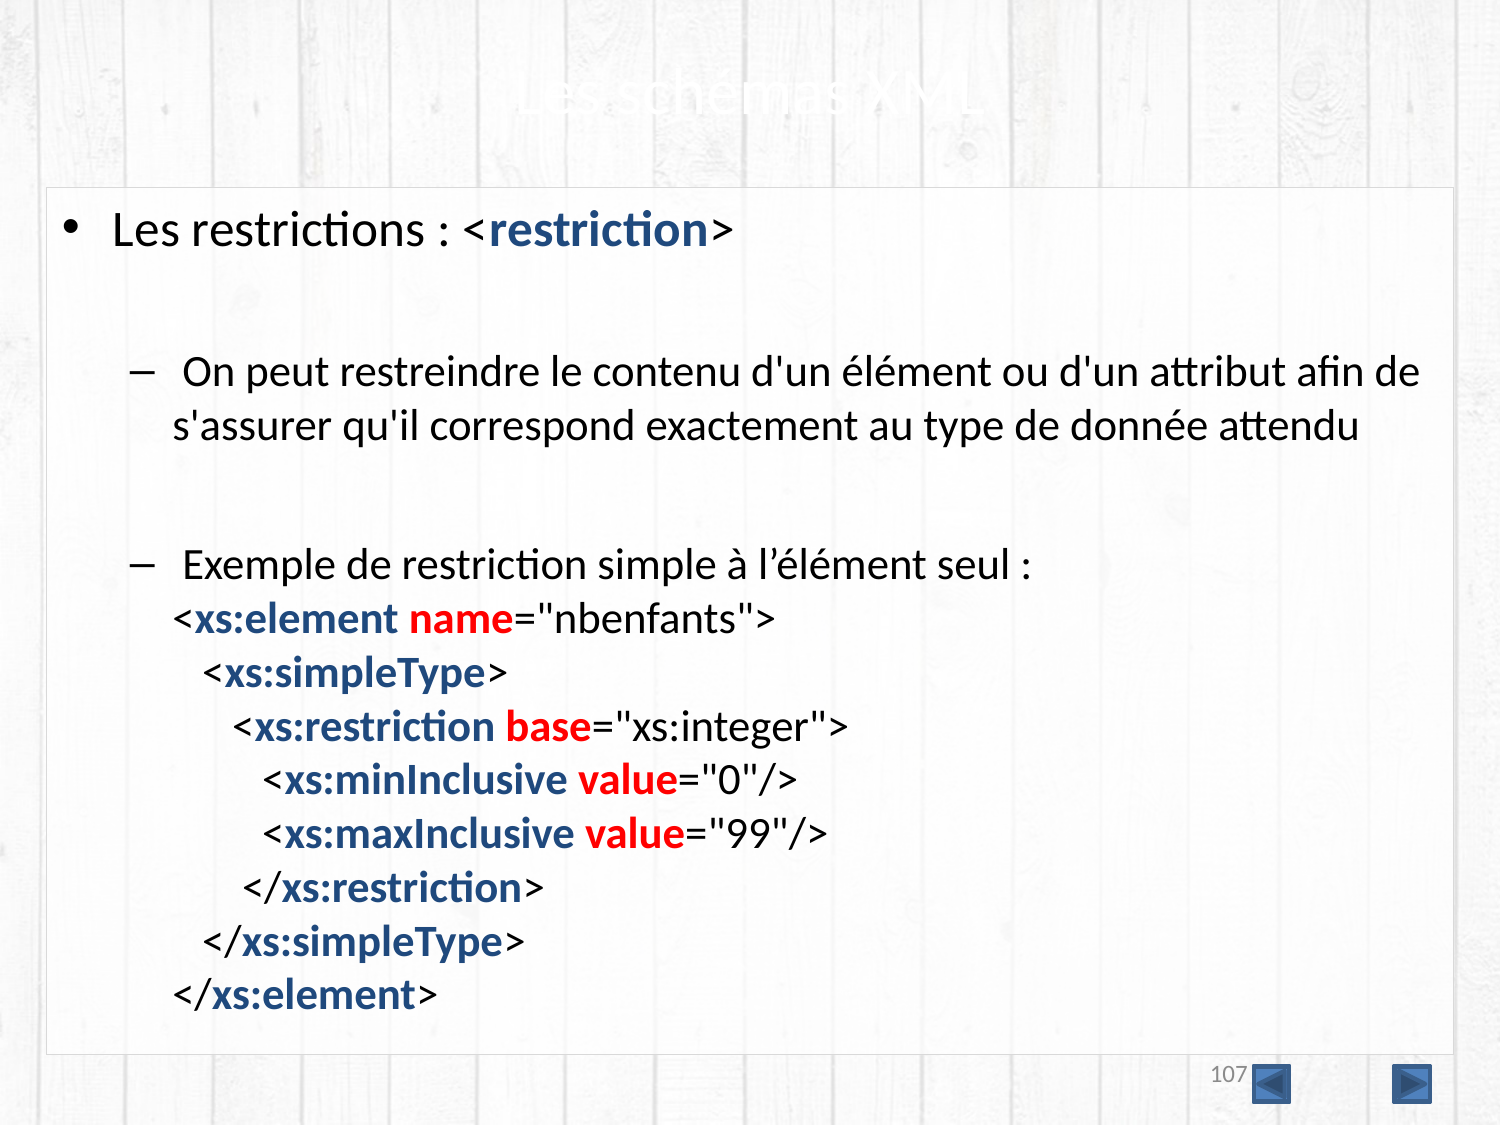

# Les schémas XML
Les restrictions : <restriction>

 On peut restreindre le contenu d'un élément ou d'un attribut afin de s'assurer qu'il correspond exactement au type de donnée attendu

 Exemple de restriction simple à l’élément seul :
<xs:element name="nbenfants">
   <xs:simpleType>
      <xs:restriction base="xs:integer">
         <xs:minInclusive value="0"/>
         <xs:maxInclusive value="99"/>
       </xs:restriction>
   </xs:simpleType>
</xs:element>
107